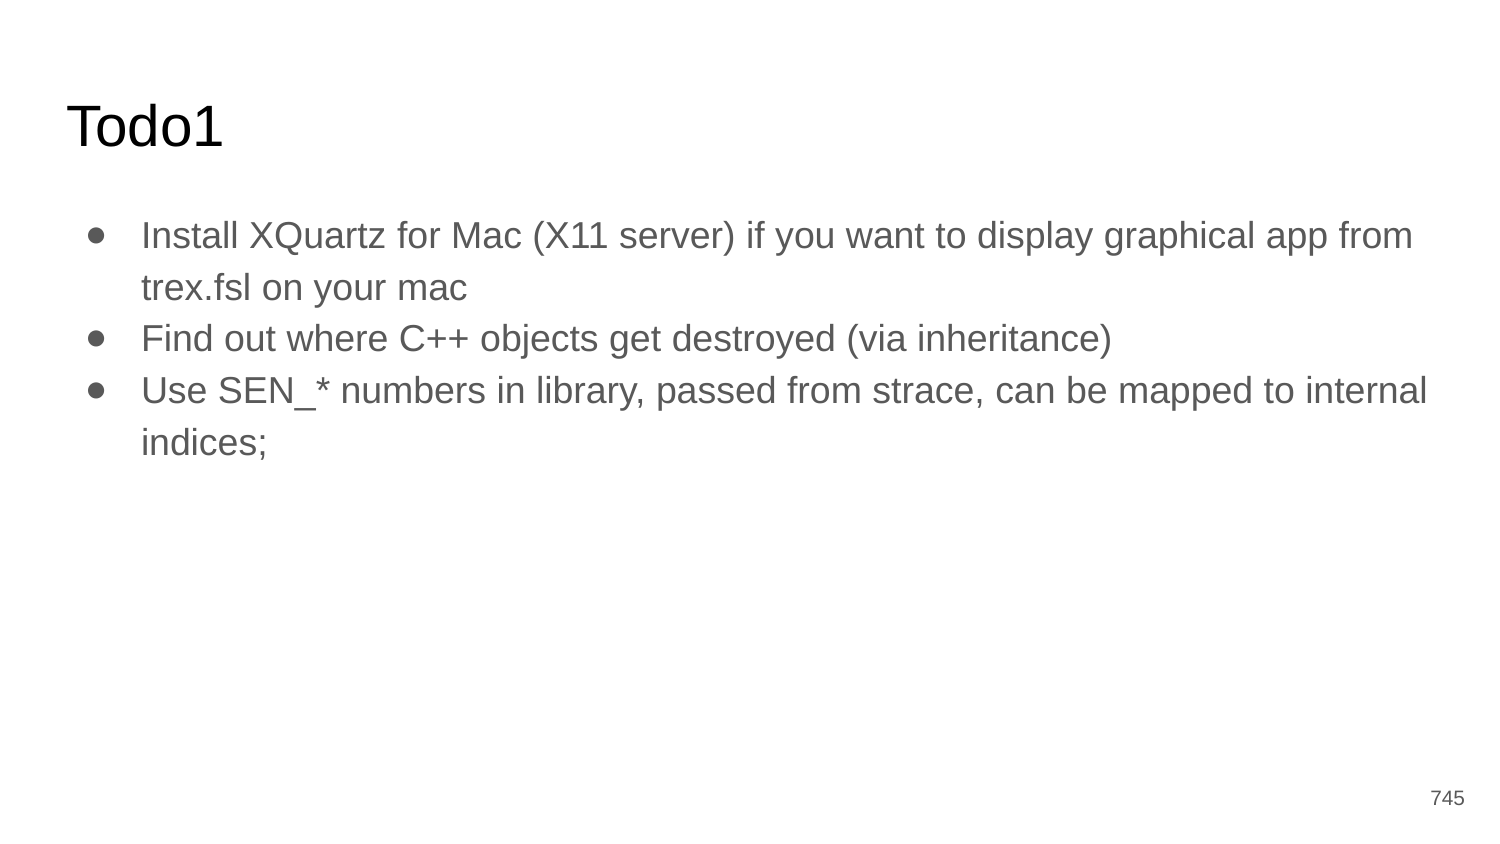

# Todo1
Install XQuartz for Mac (X11 server) if you want to display graphical app from trex.fsl on your mac
Find out where C++ objects get destroyed (via inheritance)
Use SEN_* numbers in library, passed from strace, can be mapped to internal indices;
745